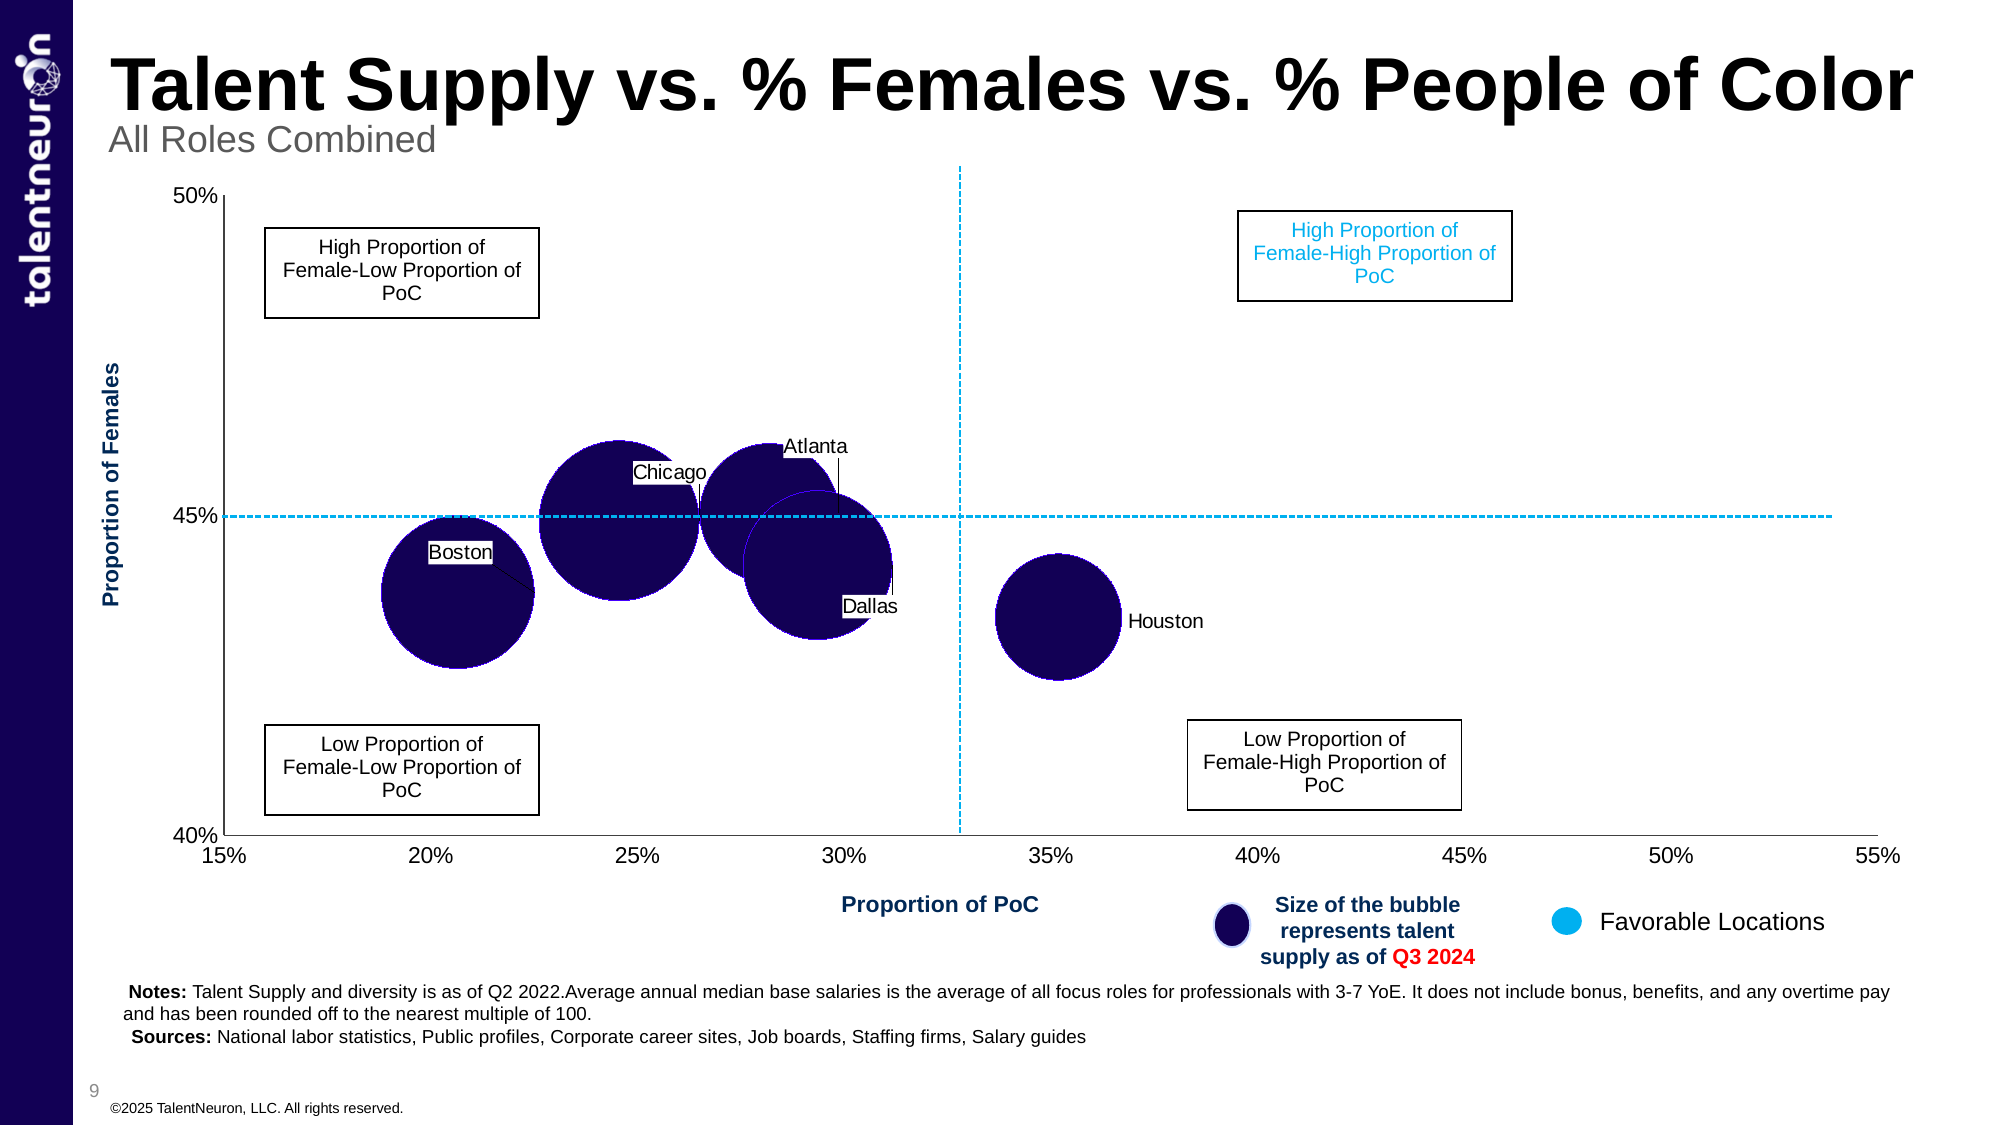

# Talent Supply vs. % Females vs. % People of Color
All Roles Combined

### Chart

| Category | % People of Color  | Column1 |
|---|---|---|
| High Proportion of Female-High Proportion of PoC |
| --- |
| High Proportion of Female-Low Proportion of PoC |
| --- |
Proportion of Females
| Low Proportion of Female-High Proportion of PoC |
| --- |
| Low Proportion of Female-Low Proportion of PoC |
| --- |
Proportion of PoC
Size of the bubble represents talent supply as of Q3 2024
Favorable Locations

 Notes: Talent Supply and diversity is as of Q2 2022.Average annual median base salaries is the average of all focus roles for professionals with 3-7 YoE. It does not include bonus, benefits, and any overtime pay and has been rounded off to the nearest multiple of 100.

Sources: National labor statistics, Public profiles, Corporate career sites, Job boards, Staffing firms, Salary guides
9